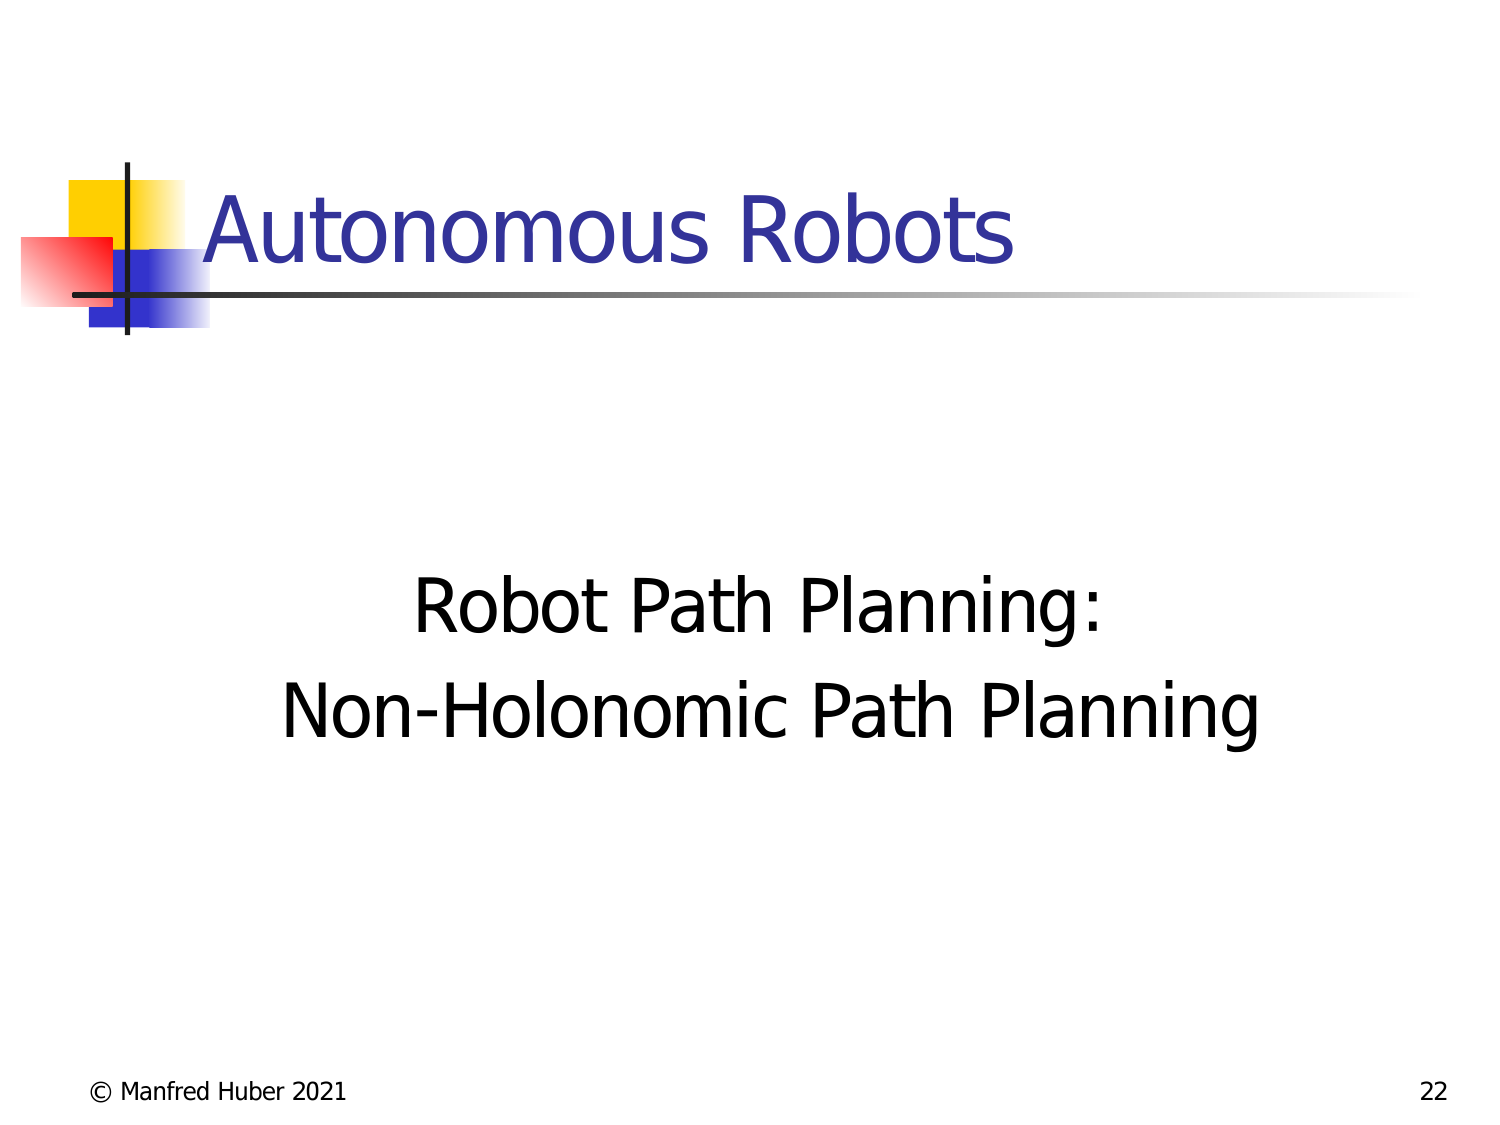

# Autonomous Robots
Robot Path Planning:
Non-Holonomic Path Planning
© Manfred Huber 2021
22